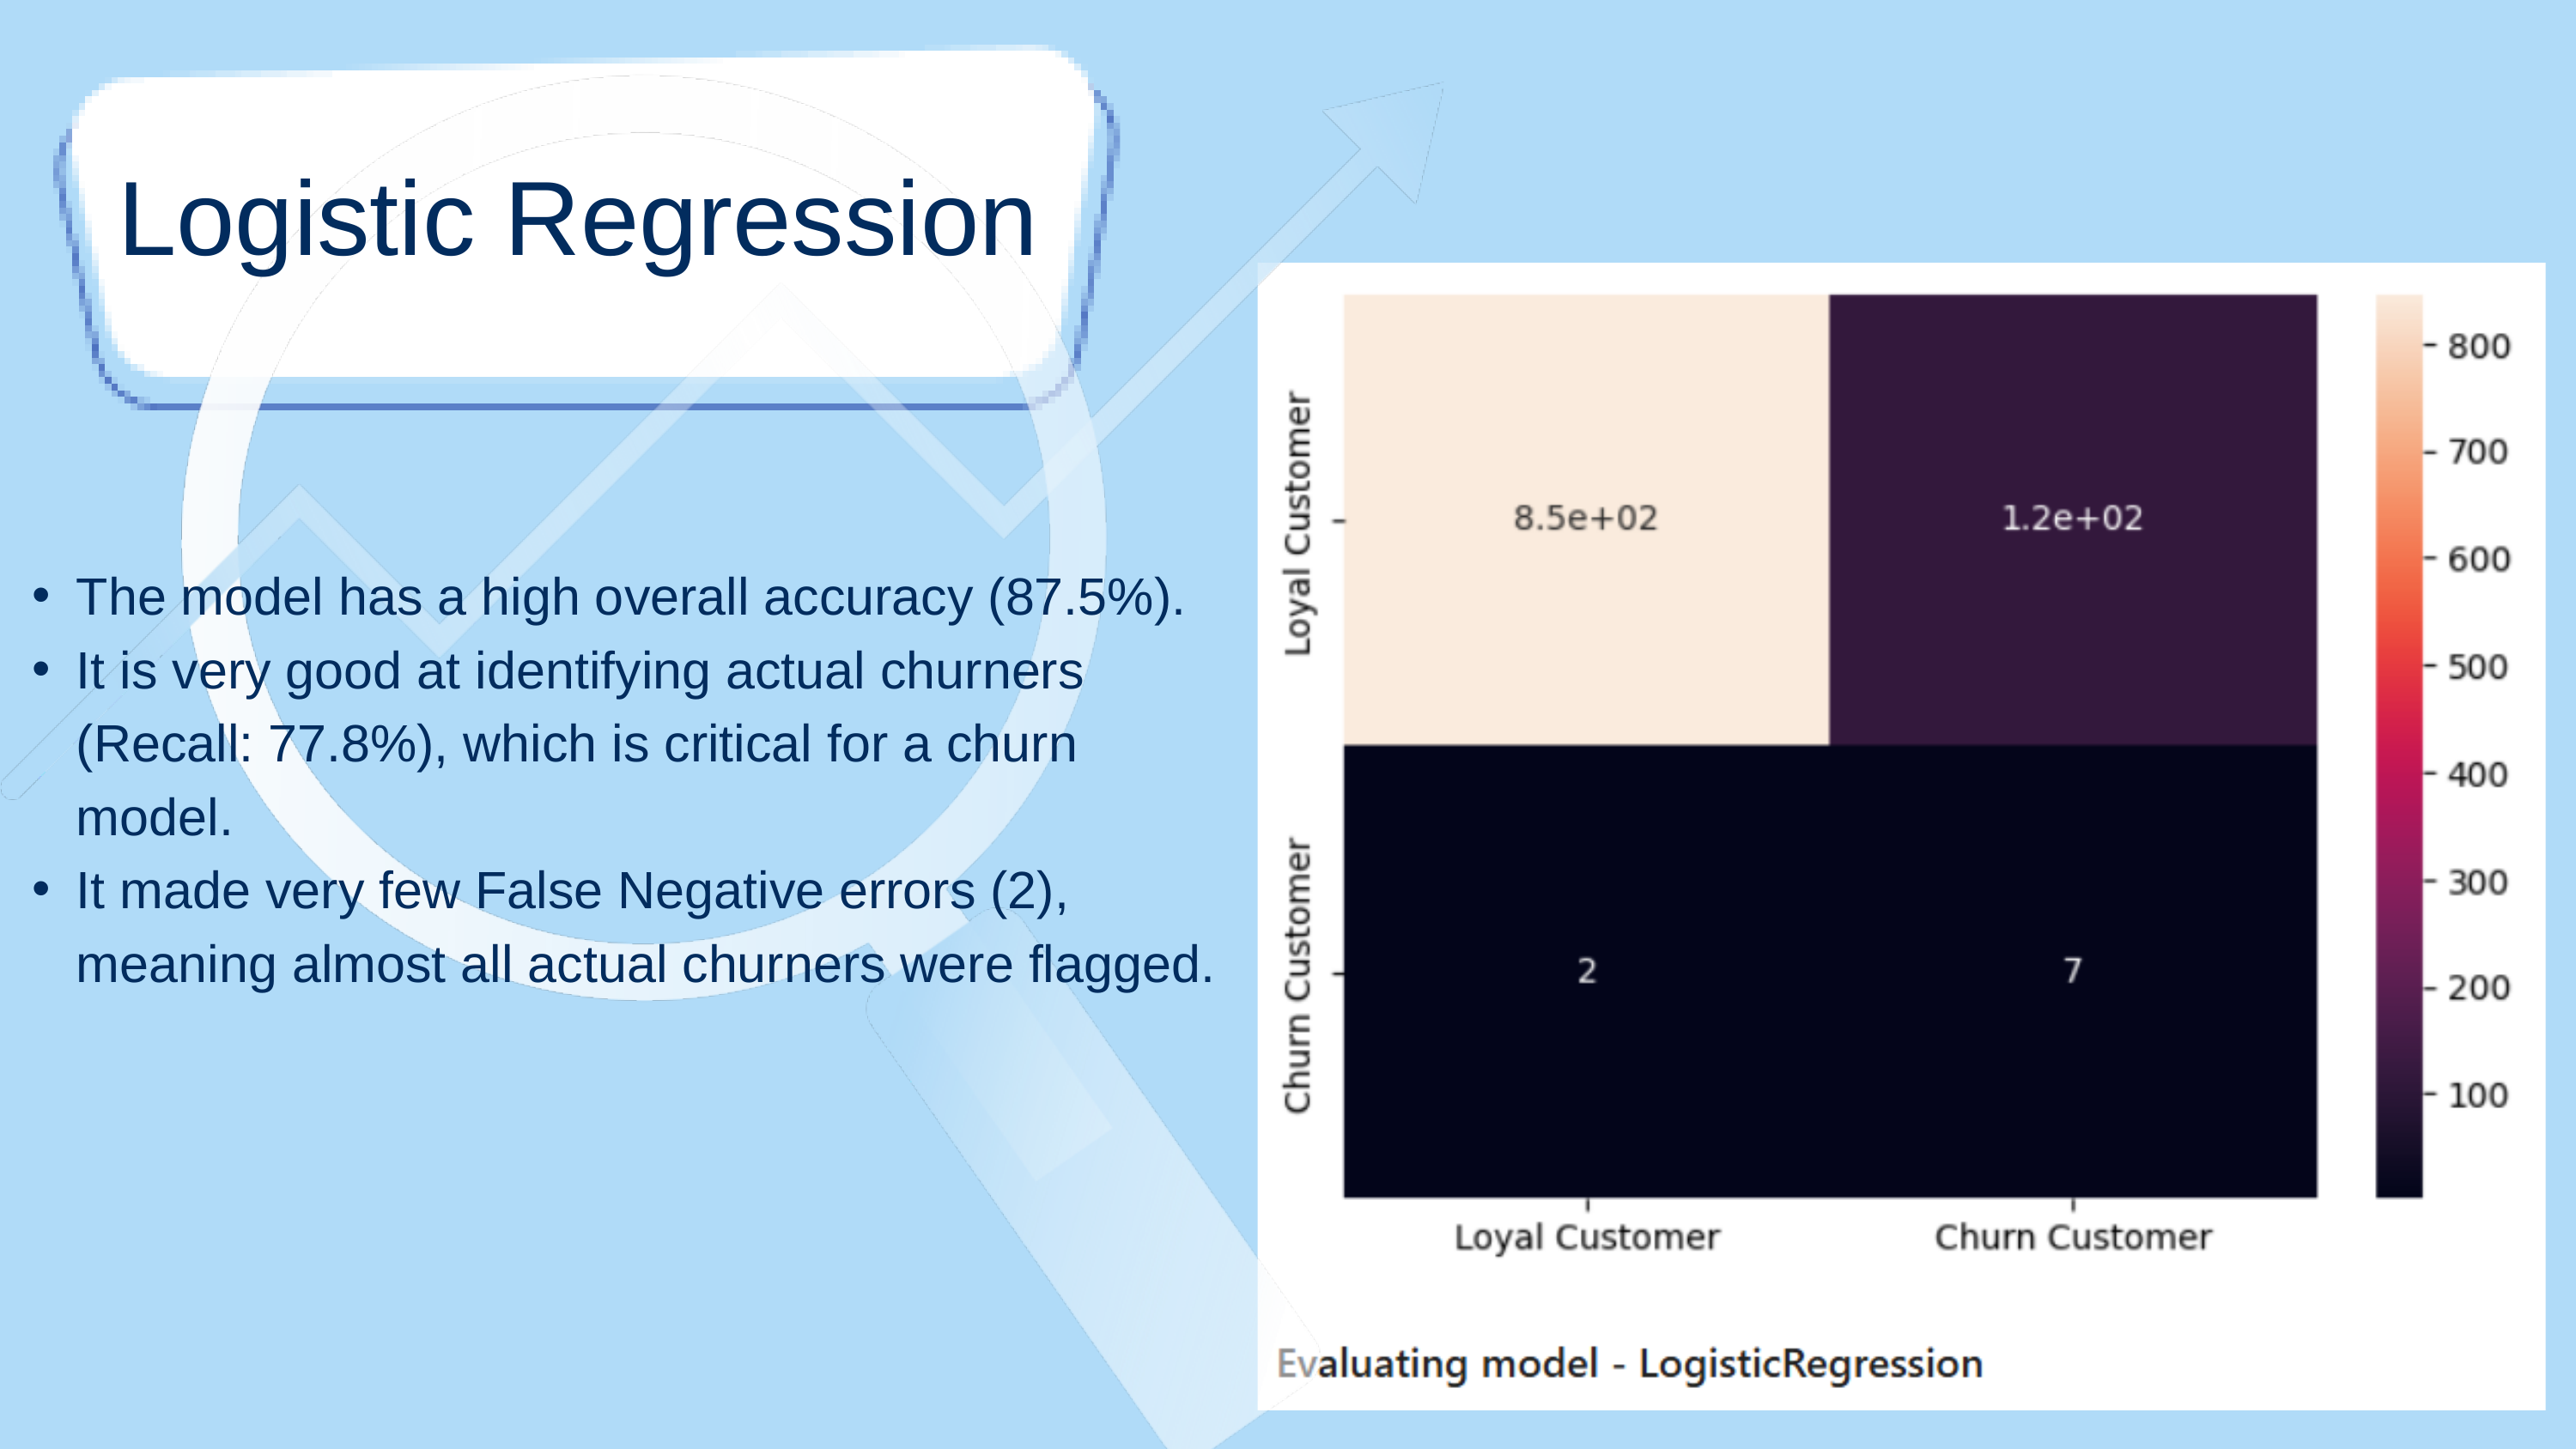

Logistic Regression

The model has a high overall accuracy (87.5%).
It is very good at identifying actual churners (Recall: 77.8%), which is critical for a churn model.
It made very few False Negative errors (2), meaning almost all actual churners were flagged.